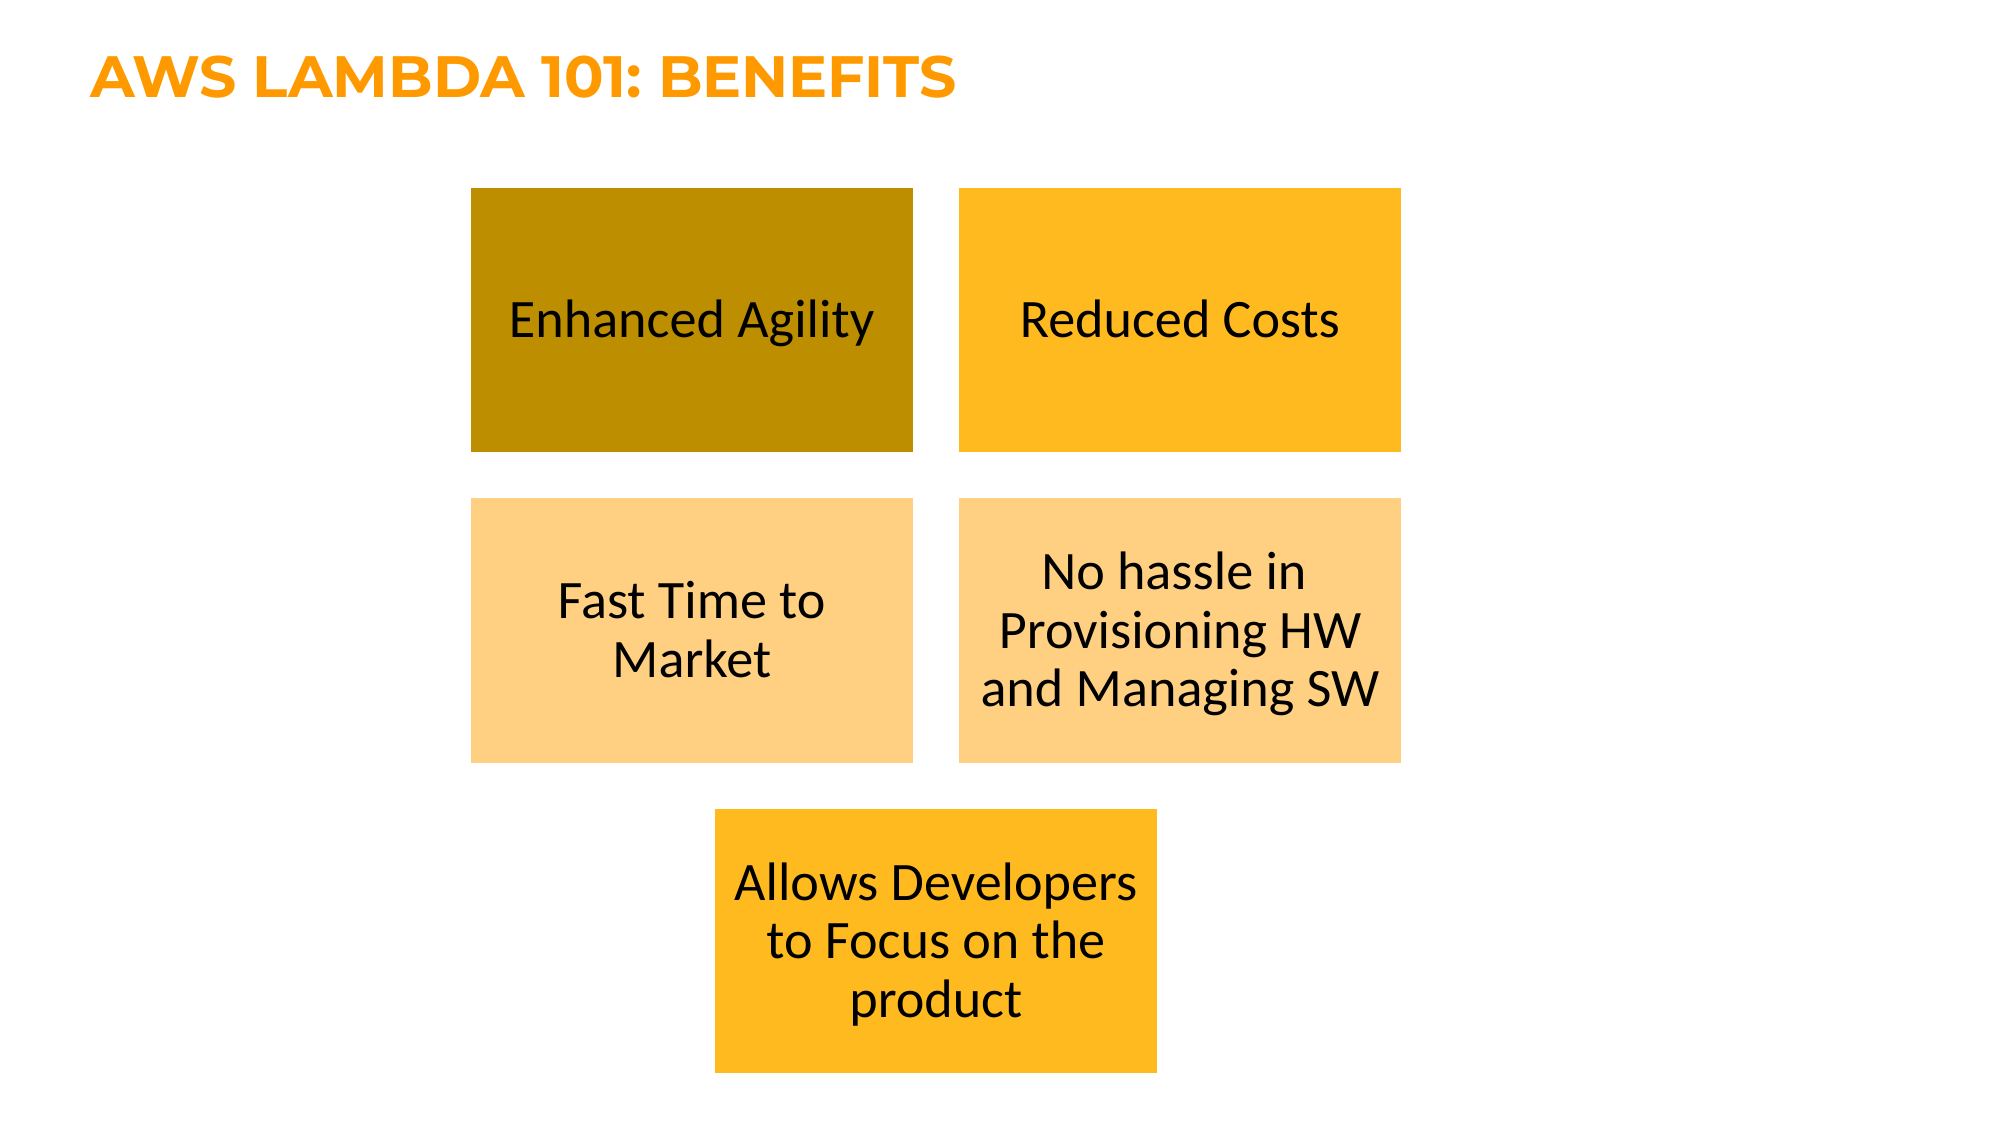

AWS LAMBDA 101: BENEFITS

Enhanced Agility
Reduced Costs
Fast Time to Market
No hassle in  Provisioning HW and Managing SW
Allows Developers to Focus on the product